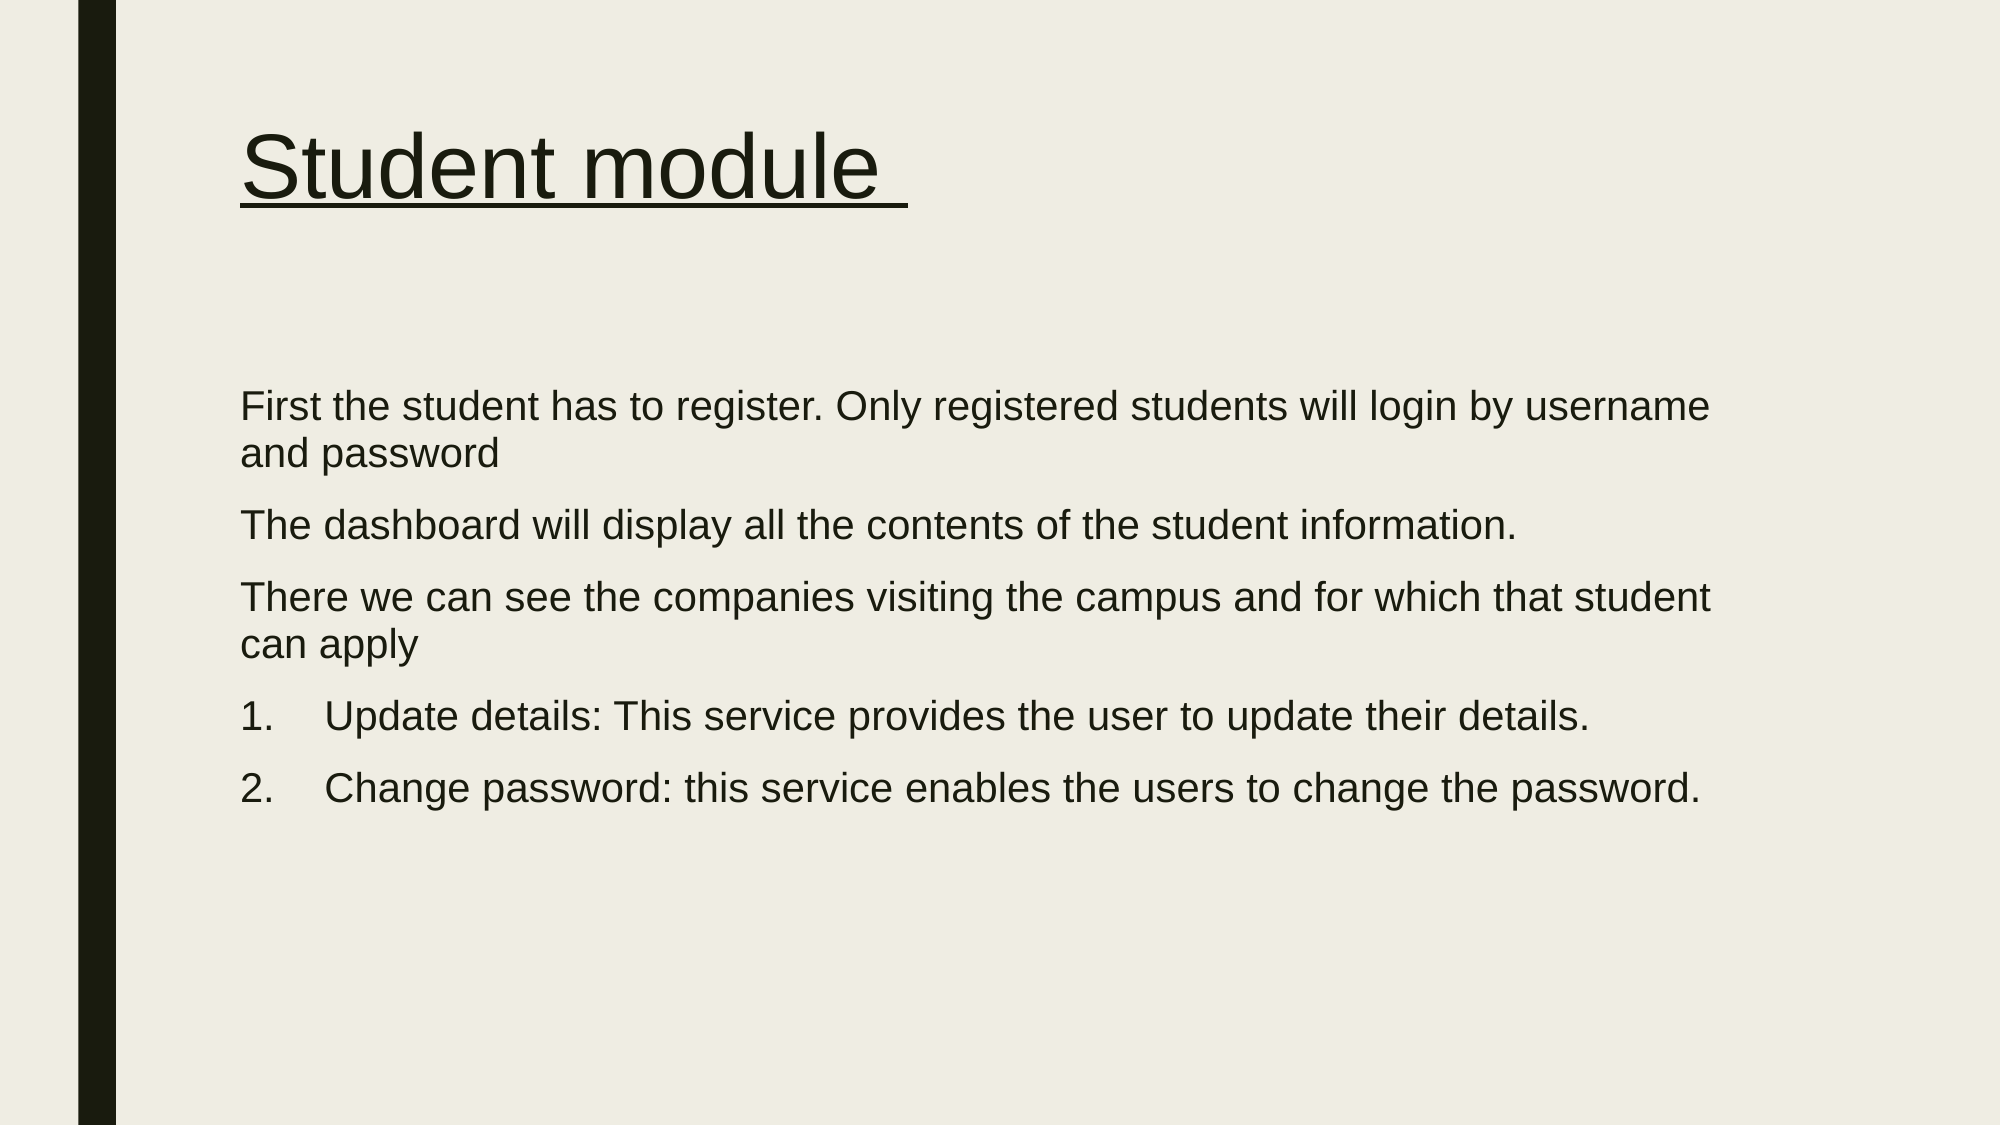

# Student module
First the student has to register. Only registered students will login by username and password
The dashboard will display all the contents of the student information.
There we can see the companies visiting the campus and for which that student can apply
Update details: This service provides the user to update their details.
Change password: this service enables the users to change the password.